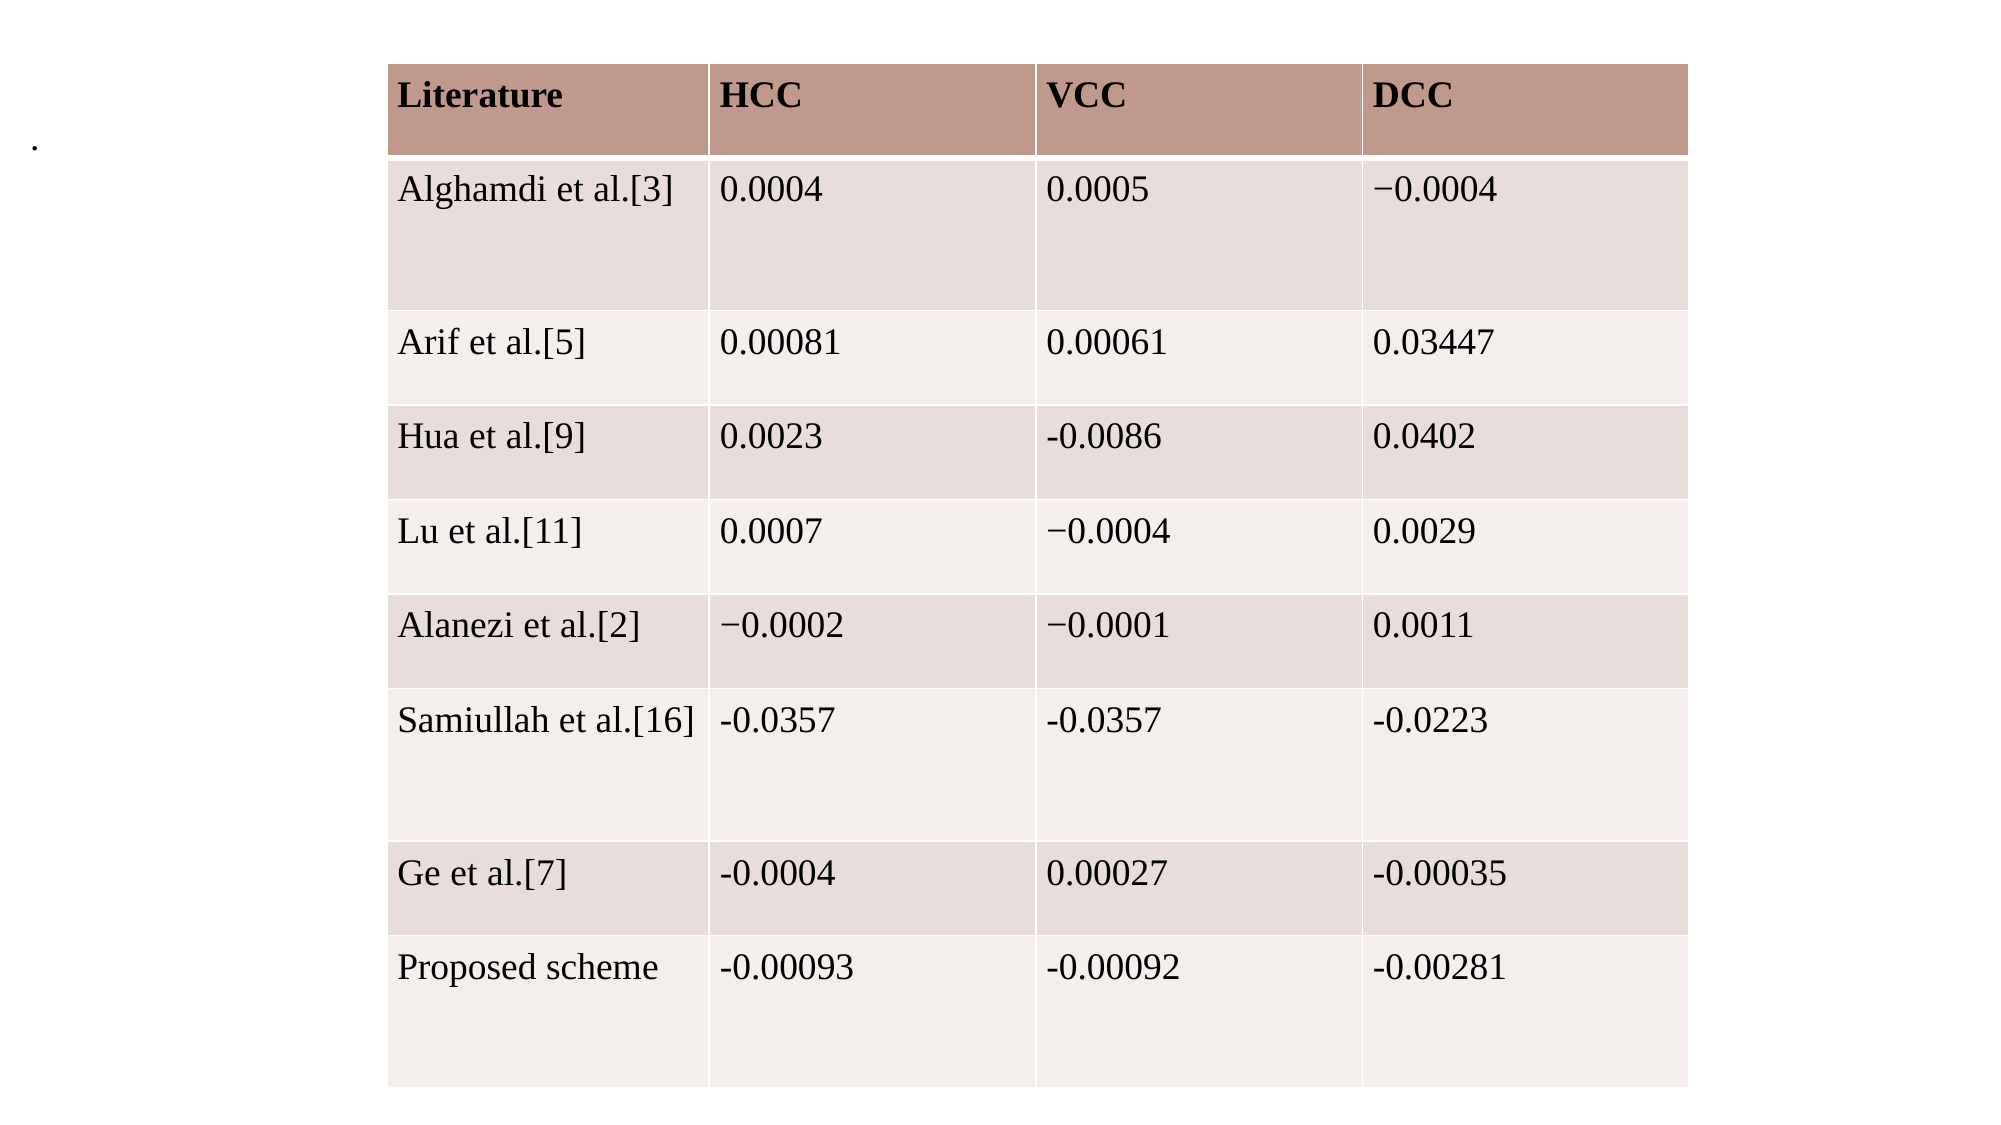

.

| Literature | HCC | VCC | DCC |
| --- | --- | --- | --- |
| Alghamdi et al.[3] | 0.0004 | 0.0005 | −0.0004 |
| Arif et al.[5] | 0.00081 | 0.00061 | 0.03447 |
| Hua et al.[9] | 0.0023 | -0.0086 | 0.0402 |
| Lu et al.[11] | 0.0007 | −0.0004 | 0.0029 |
| Alanezi et al.[2] | −0.0002 | −0.0001 | 0.0011 |
| Samiullah et al.[16] | -0.0357 | -0.0357 | -0.0223 |
| Ge et al.[7] | -0.0004 | 0.00027 | -0.00035 |
| Proposed scheme | -0.00093 | -0.00092 | -0.00281 |